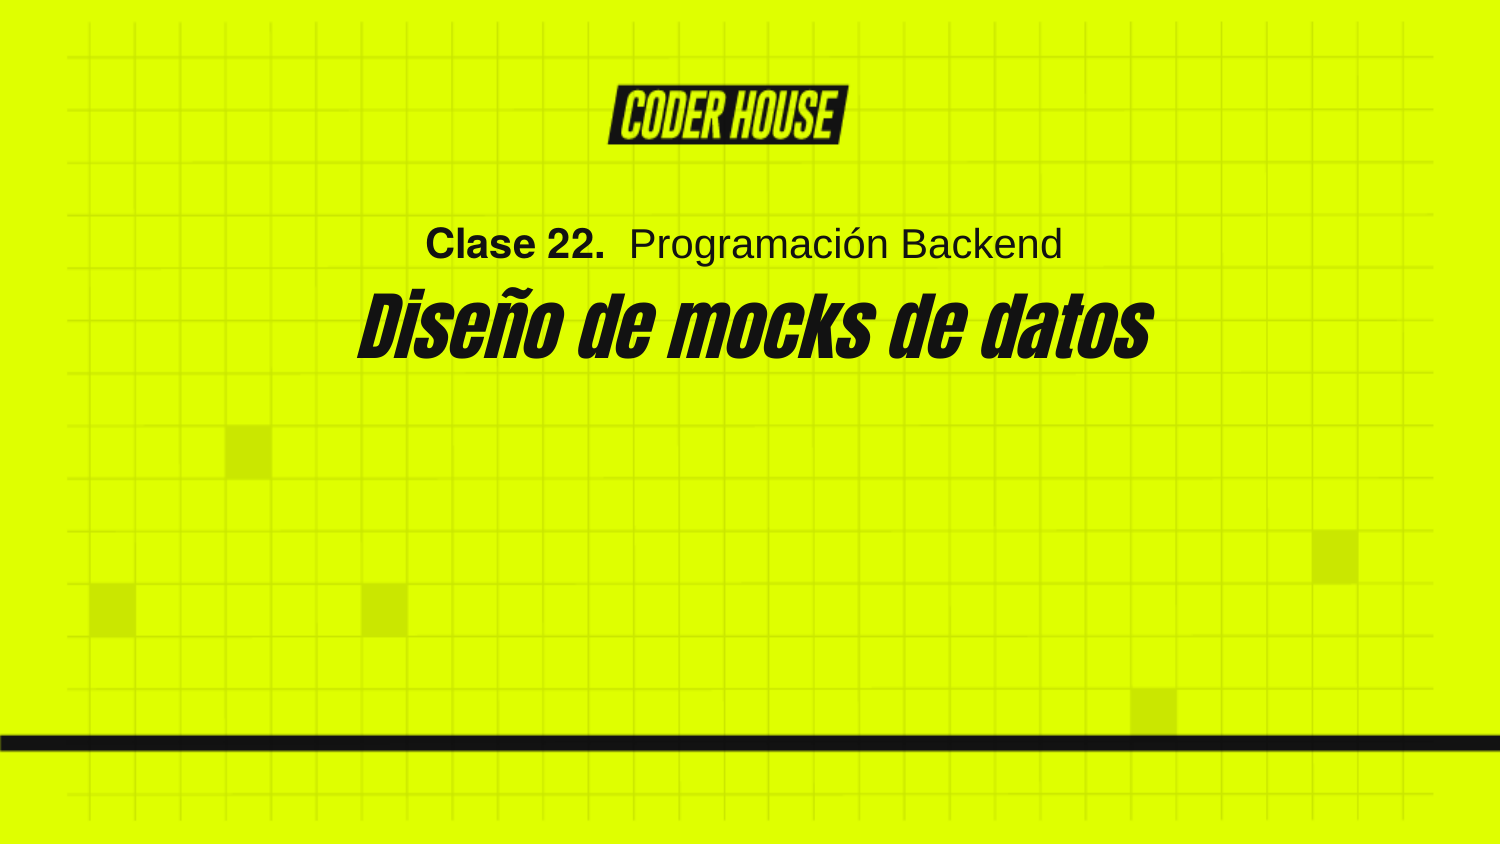

Clase 22.  Programación Backend
Diseño de mocks de datos